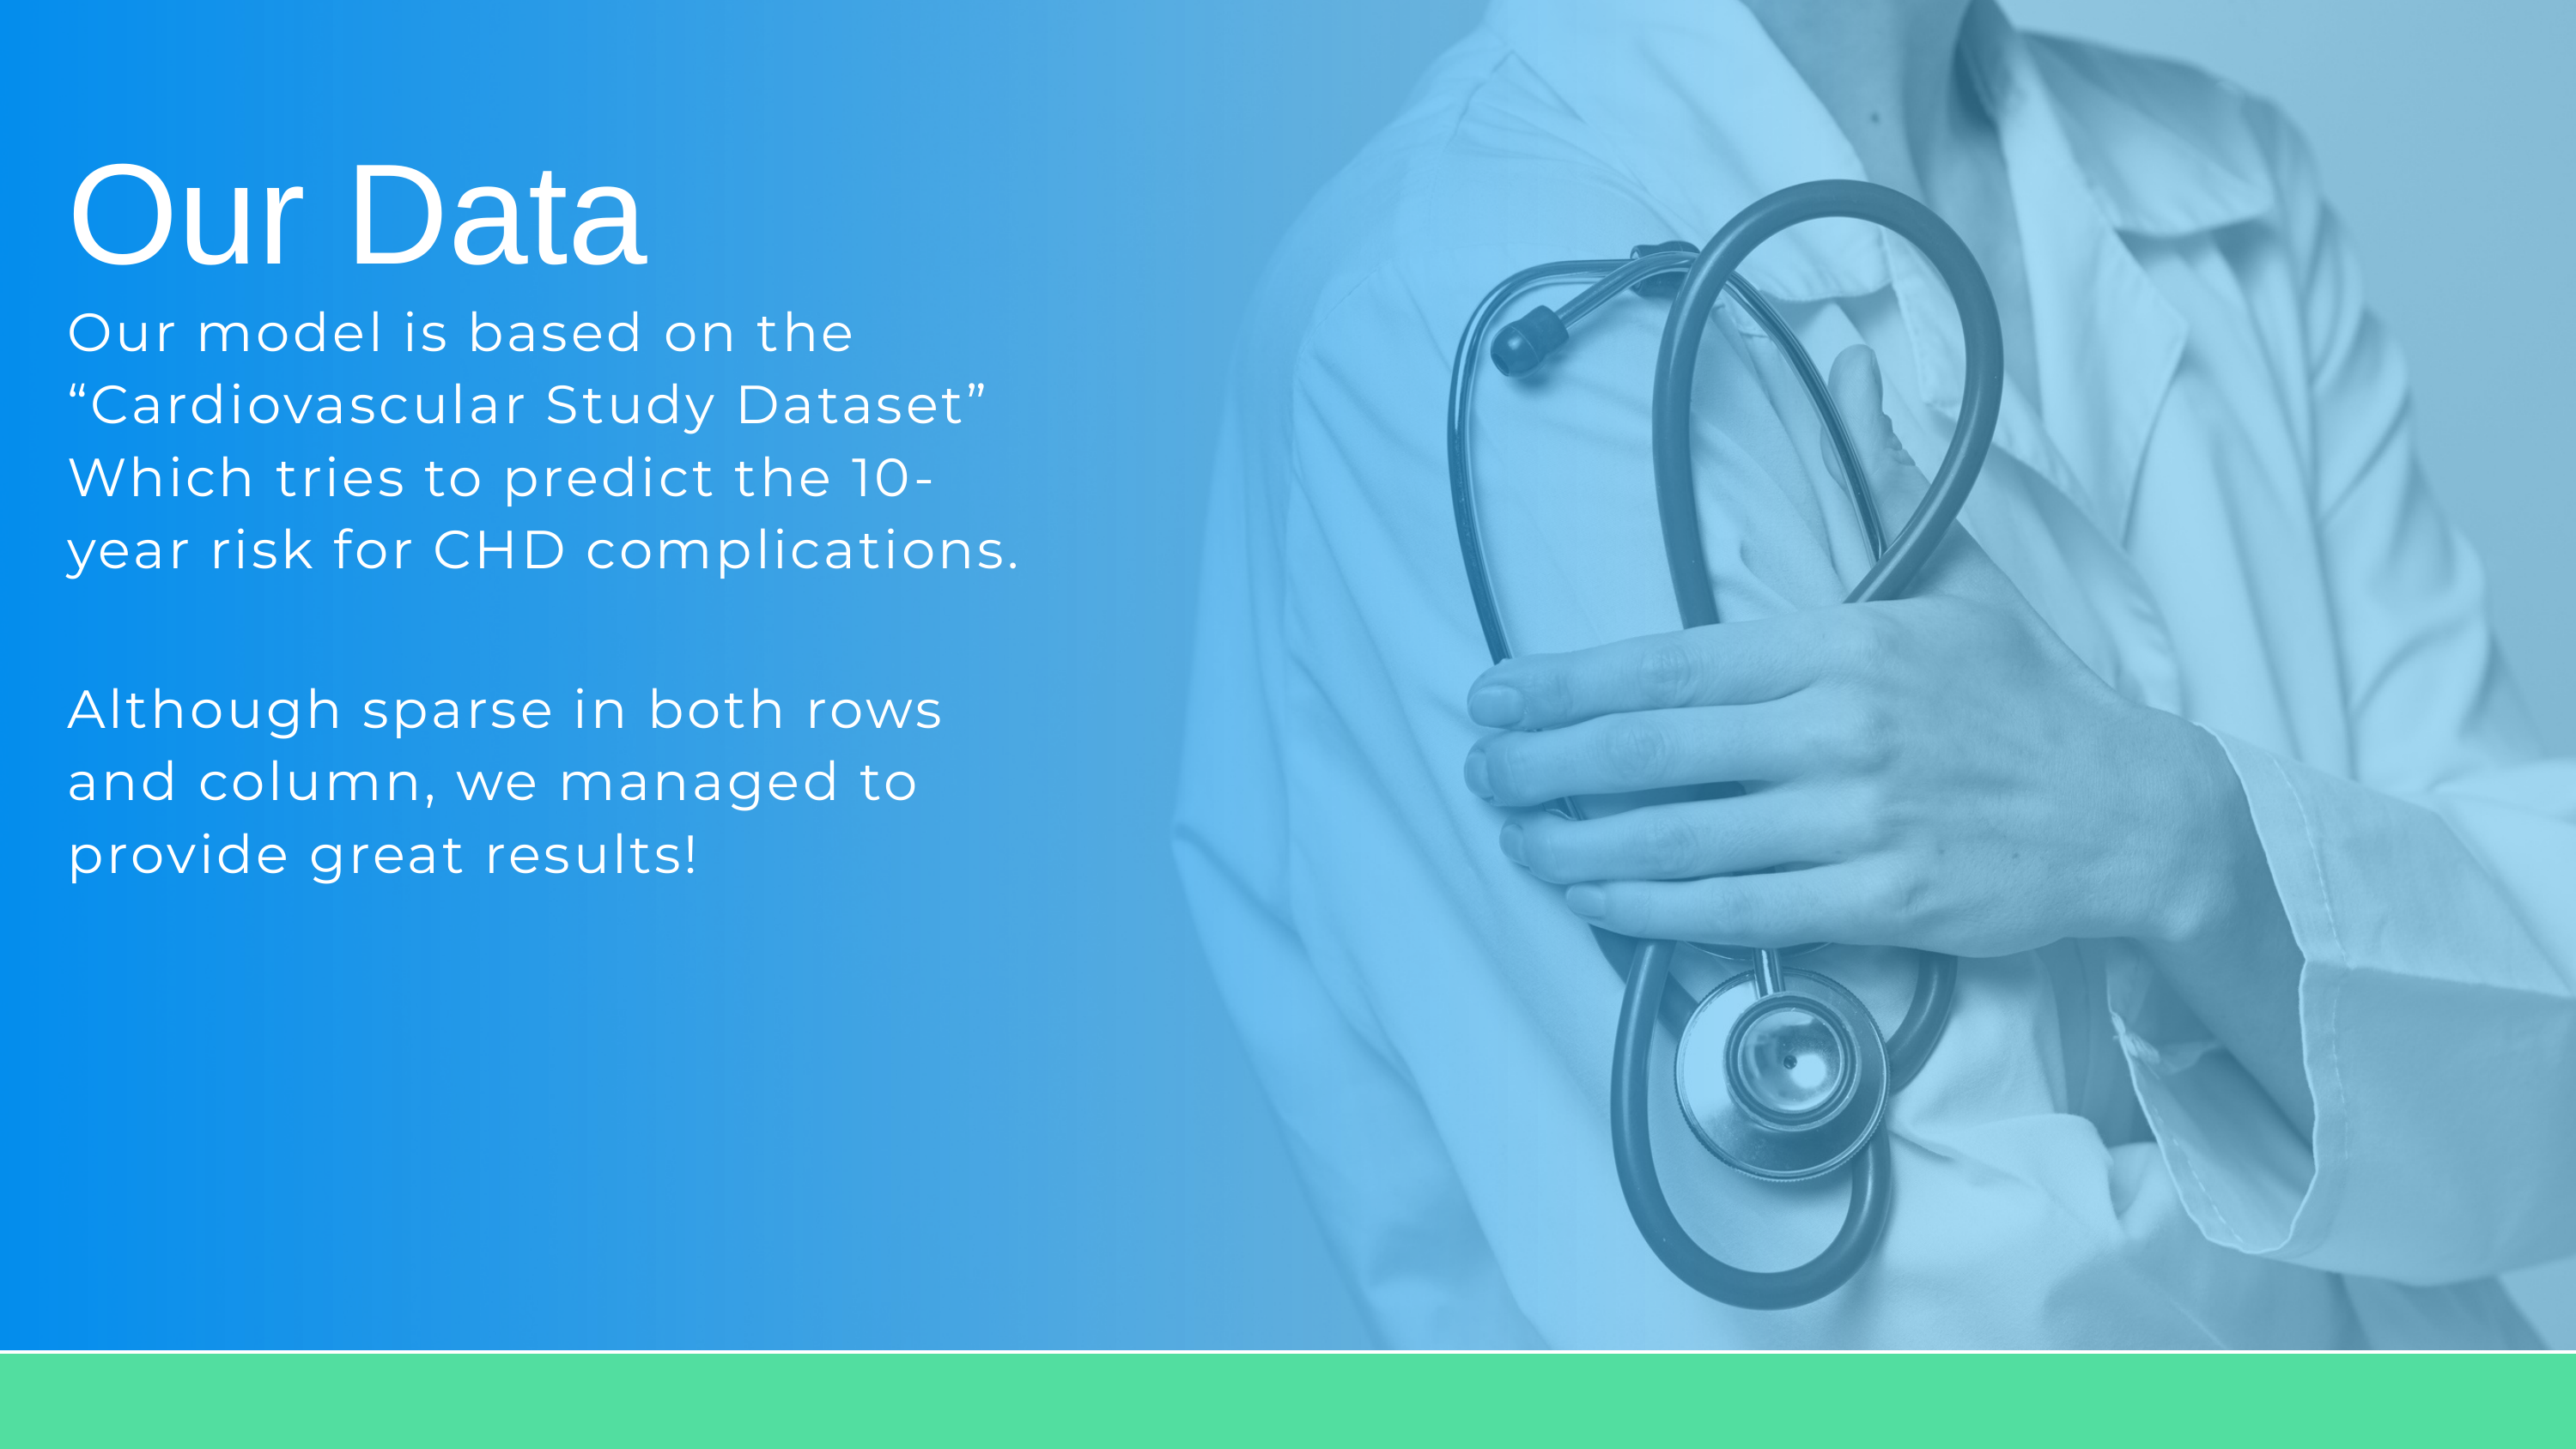

Our Data
Our model is based on the “Cardiovascular Study Dataset” Which tries to predict the 10-year risk for CHD complications.

Although sparse in both rows and column, we managed to provide great results!